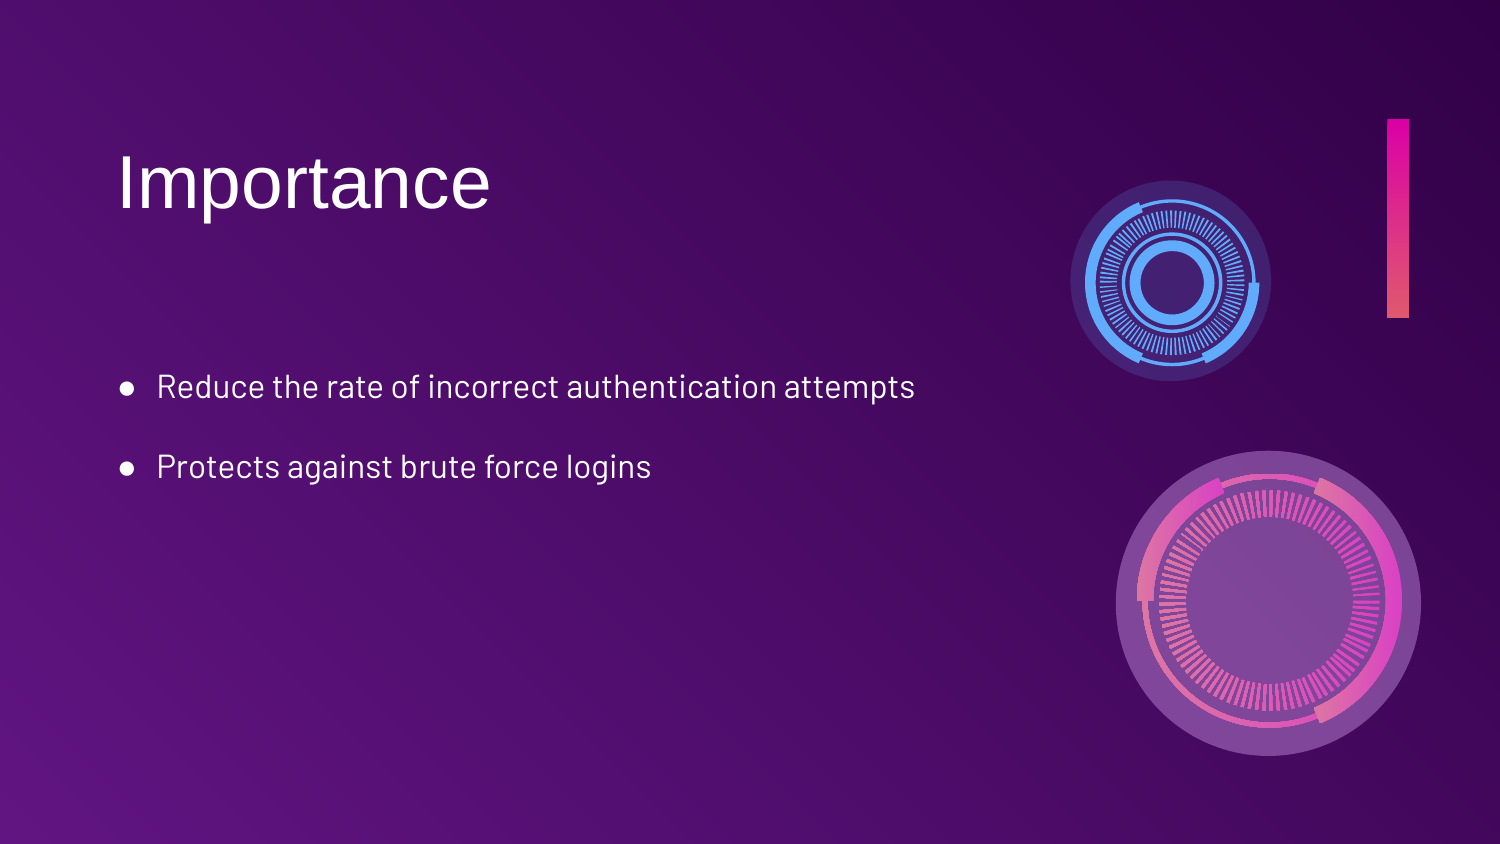

# Importance

Reduce the rate of incorrect authentication attempts

Protects against brute force logins